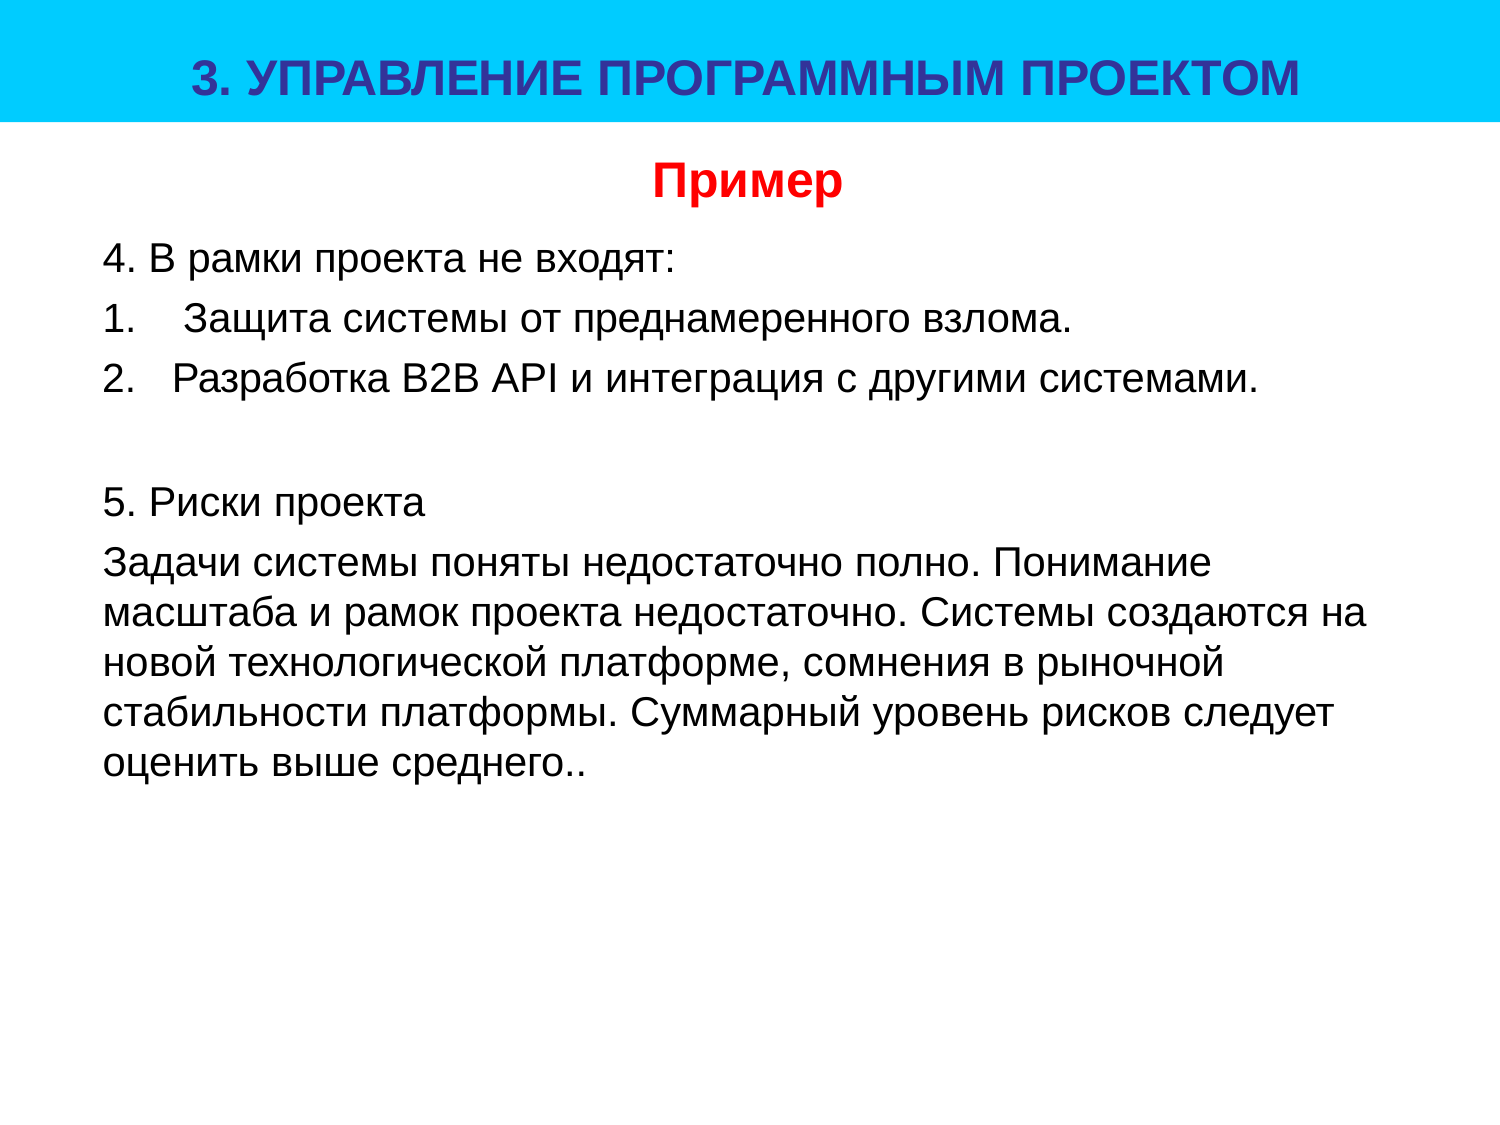

# 3. УПРАВЛЕНИЕ ПРОГРАММНЫМ ПРОЕКТОМ
Пример
В рамки проекта не входят:
Защита системы от преднамеренного взлома.
Разработка B2B API и интеграция с другими системами.

5. Риски проекта
Задачи системы поняты недостаточно полно. Понимание масштаба и рамок проекта недостаточно. Системы создаются на новой технологической платформе, сомнения в рыночной стабильности платформы. Суммарный уровень рисков следует оценить выше среднего..